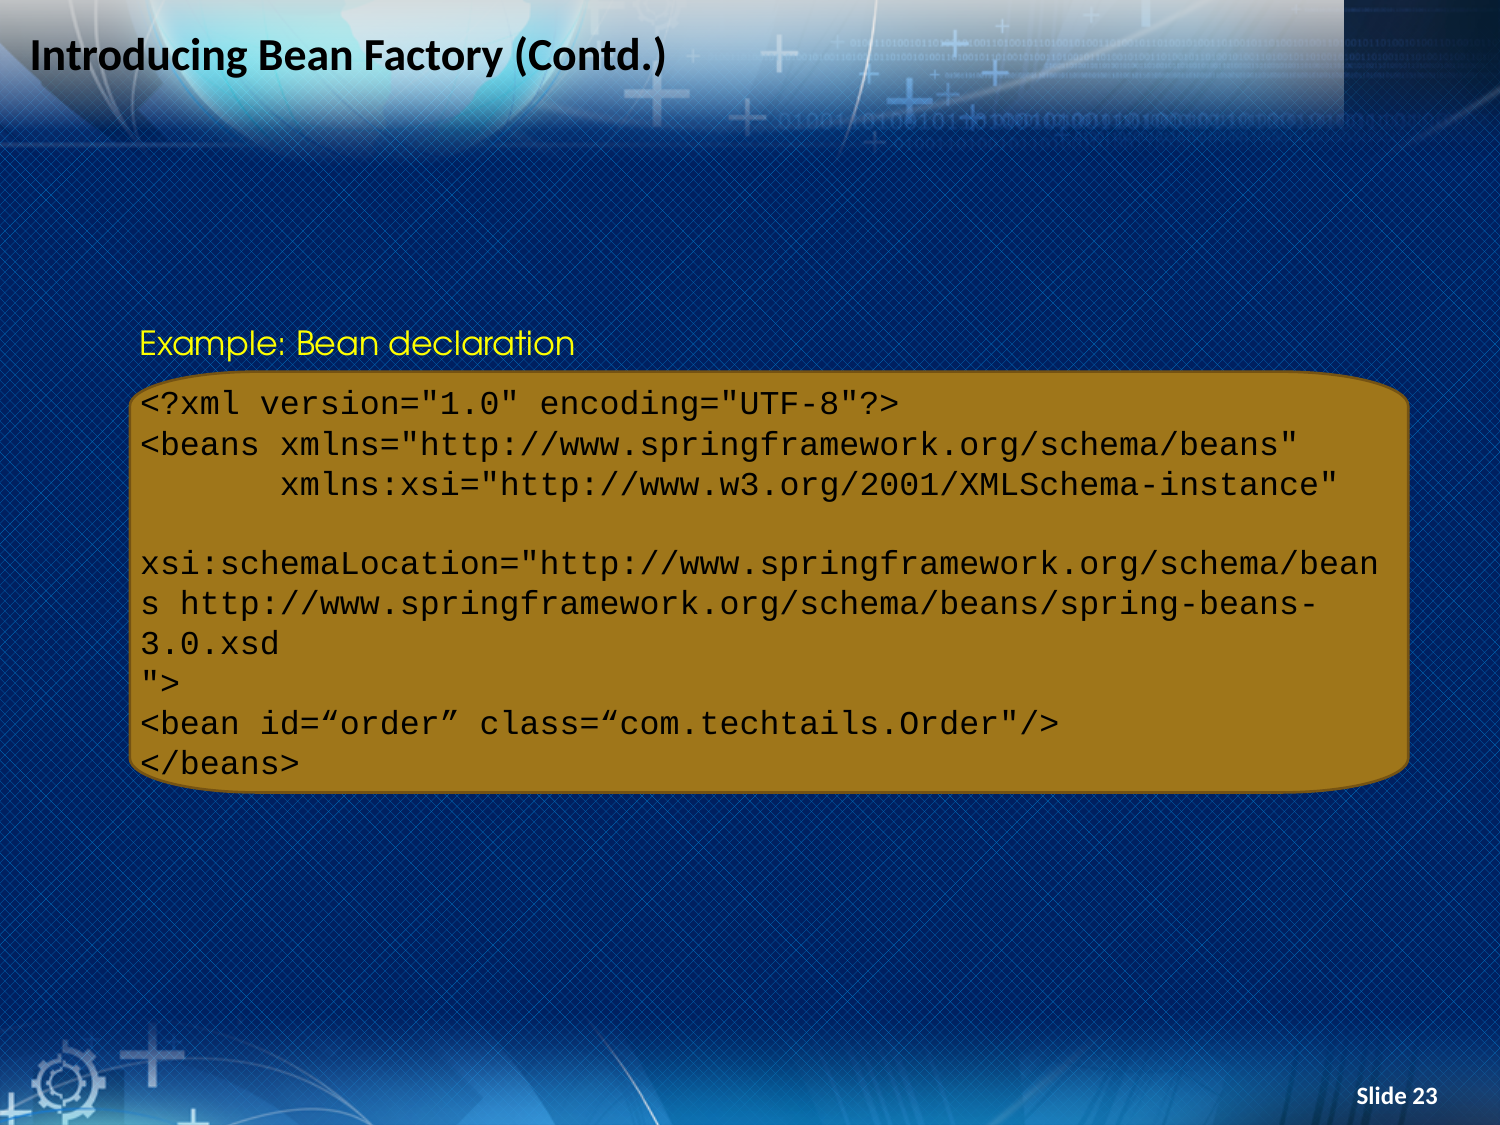

# Introducing Bean Factory (Contd.)
Example: Bean declaration
<?xml version="1.0" encoding="UTF-8"?>
<beans xmlns="http://www.springframework.org/schema/beans"
       xmlns:xsi="http://www.w3.org/2001/XMLSchema-instance"
       xsi:schemaLocation="http://www.springframework.org/schema/beans http://www.springframework.org/schema/beans/spring-beans-3.0.xsd
">
<bean id=“order” class=“com.techtails.Order"/>
</beans>